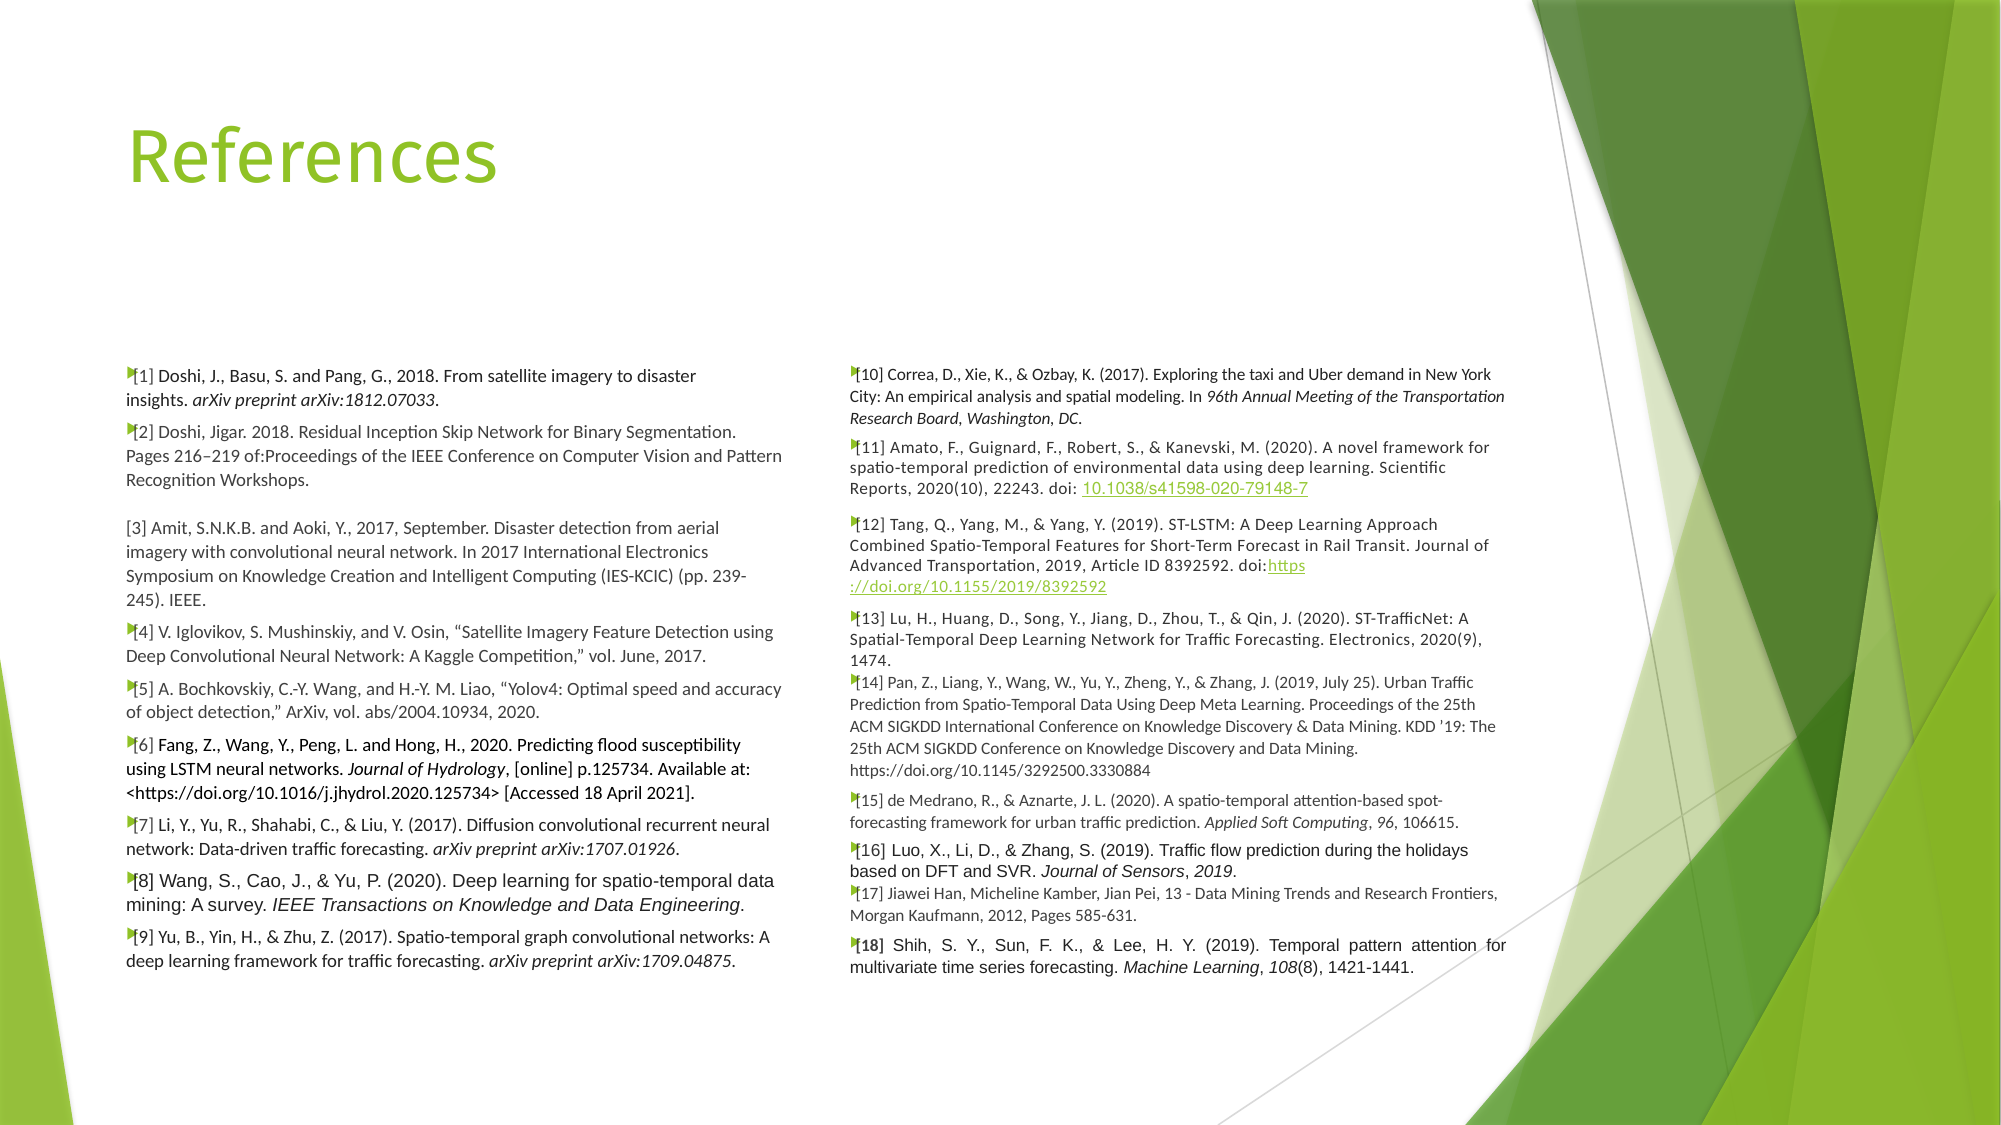

# References
[1] Doshi, J., Basu, S. and Pang, G., 2018. From satellite imagery to disaster insights. arXiv preprint arXiv:1812.07033.
[2] Doshi, Jigar. 2018. Residual Inception Skip Network for Binary Segmentation. Pages 216–219 of:Proceedings of the IEEE Conference on Computer Vision and Pattern Recognition Workshops.
[3] Amit, S.N.K.B. and Aoki, Y., 2017, September. Disaster detection from aerial imagery with convolutional neural network. In 2017 International Electronics Symposium on Knowledge Creation and Intelligent Computing (IES-KCIC) (pp. 239-245). IEEE.
[4] V. Iglovikov, S. Mushinskiy, and V. Osin, “Satellite Imagery Feature Detection using Deep Convolutional Neural Network: A Kaggle Competition,” vol. June, 2017.
[5] A. Bochkovskiy, C.-Y. Wang, and H.-Y. M. Liao, “Yolov4: Optimal speed and accuracy of object detection,” ArXiv, vol. abs/2004.10934, 2020.
[6] Fang, Z., Wang, Y., Peng, L. and Hong, H., 2020. Predicting flood susceptibility using LSTM neural networks. Journal of Hydrology, [online] p.125734. Available at: <https://doi.org/10.1016/j.jhydrol.2020.125734> [Accessed 18 April 2021].
[7] Li, Y., Yu, R., Shahabi, C., & Liu, Y. (2017). Diffusion convolutional recurrent neural network: Data-driven traffic forecasting. arXiv preprint arXiv:1707.01926.
[8] Wang, S., Cao, J., & Yu, P. (2020). Deep learning for spatio-temporal data mining: A survey. IEEE Transactions on Knowledge and Data Engineering.
[9] Yu, B., Yin, H., & Zhu, Z. (2017). Spatio-temporal graph convolutional networks: A deep learning framework for traffic forecasting. arXiv preprint arXiv:1709.04875.
[10] Correa, D., Xie, K., & Ozbay, K. (2017). Exploring the taxi and Uber demand in New York City: An empirical analysis and spatial modeling. In 96th Annual Meeting of the Transportation Research Board, Washington, DC.
[11] Amato, F., Guignard, F., Robert, S., & Kanevski, M. (2020). A novel framework for spatio‑temporal prediction of environmental data using deep learning. Scientific Reports, 2020(10), 22243. doi: 10.1038/s41598-020-79148-7
[12] Tang, Q., Yang, M., & Yang, Y. (2019). ST-LSTM: A Deep Learning Approach Combined Spatio-Temporal Features for Short-Term Forecast in Rail Transit. Journal of Advanced Transportation, 2019, Article ID 8392592. doi:https://doi.org/10.1155/2019/8392592
[13] Lu, H., Huang, D., Song, Y., Jiang, D., Zhou, T., & Qin, J. (2020). ST-TrafficNet: A Spatial-Temporal Deep Learning Network for Traffic Forecasting. Electronics, 2020(9), 1474.
[14] Pan, Z., Liang, Y., Wang, W., Yu, Y., Zheng, Y., & Zhang, J. (2019, July 25). Urban Traffic Prediction from Spatio-Temporal Data Using Deep Meta Learning. Proceedings of the 25th ACM SIGKDD International Conference on Knowledge Discovery & Data Mining. KDD ’19: The 25th ACM SIGKDD Conference on Knowledge Discovery and Data Mining. https://doi.org/10.1145/3292500.3330884
[15] de Medrano, R., & Aznarte, J. L. (2020). A spatio-temporal attention-based spot-forecasting framework for urban traffic prediction. Applied Soft Computing, 96, 106615.
[16] Luo, X., Li, D., & Zhang, S. (2019). Traffic flow prediction during the holidays based on DFT and SVR. Journal of Sensors, 2019.
[17] Jiawei Han, Micheline Kamber, Jian Pei, 13 - Data Mining Trends and Research Frontiers, Morgan Kaufmann, 2012, Pages 585-631.
[18] Shih, S. Y., Sun, F. K., & Lee, H. Y. (2019). Temporal pattern attention for multivariate time series forecasting. Machine Learning, 108(8), 1421-1441.